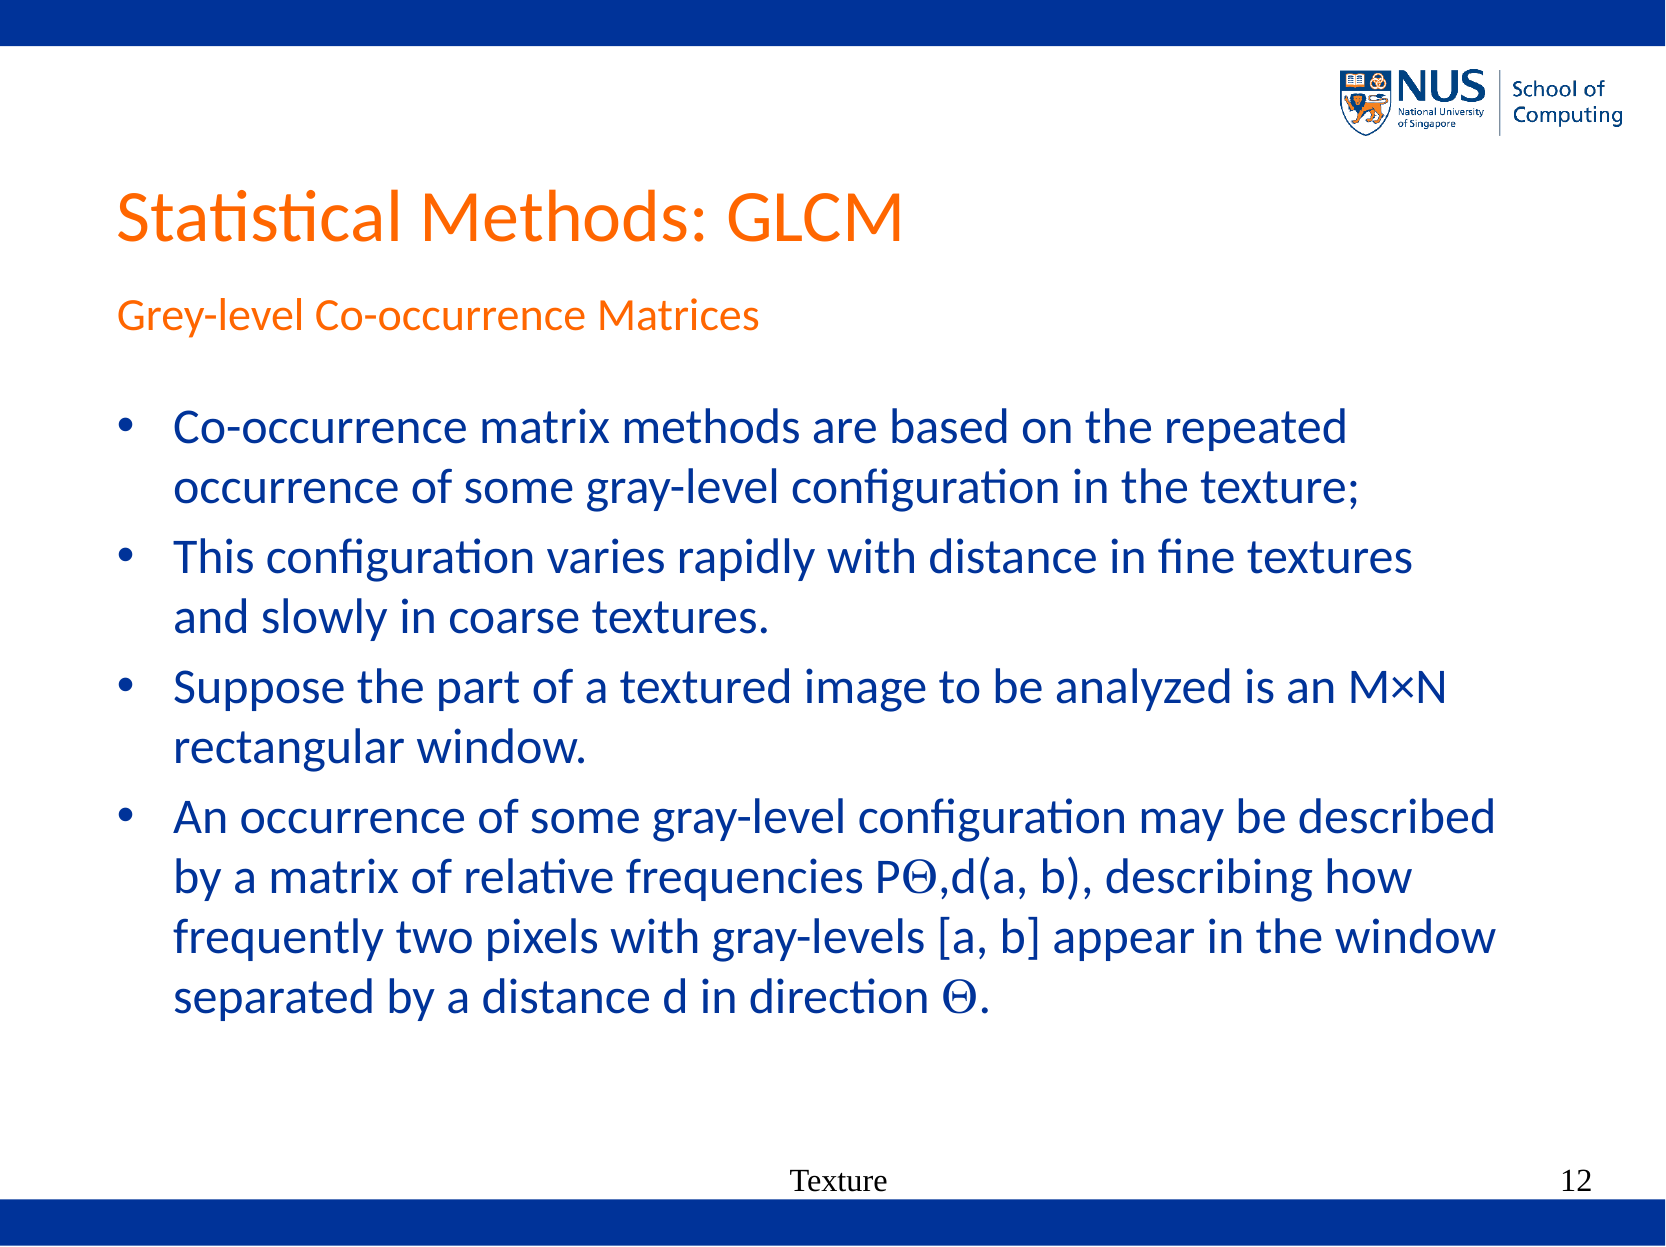

# Statistical Methods: GLCM Grey-level Co-occurrence Matrices
Co-occurrence matrix methods are based on the repeated occurrence of some gray-level configuration in the texture;
This configuration varies rapidly with distance in fine textures and slowly in coarse textures.
Suppose the part of a textured image to be analyzed is an M×N rectangular window.
An occurrence of some gray-level configuration may be described by a matrix of relative frequencies PΘ,d(a, b), describing how frequently two pixels with gray-levels [a, b] appear in the window separated by a distance d in direction Θ.
Texture
12